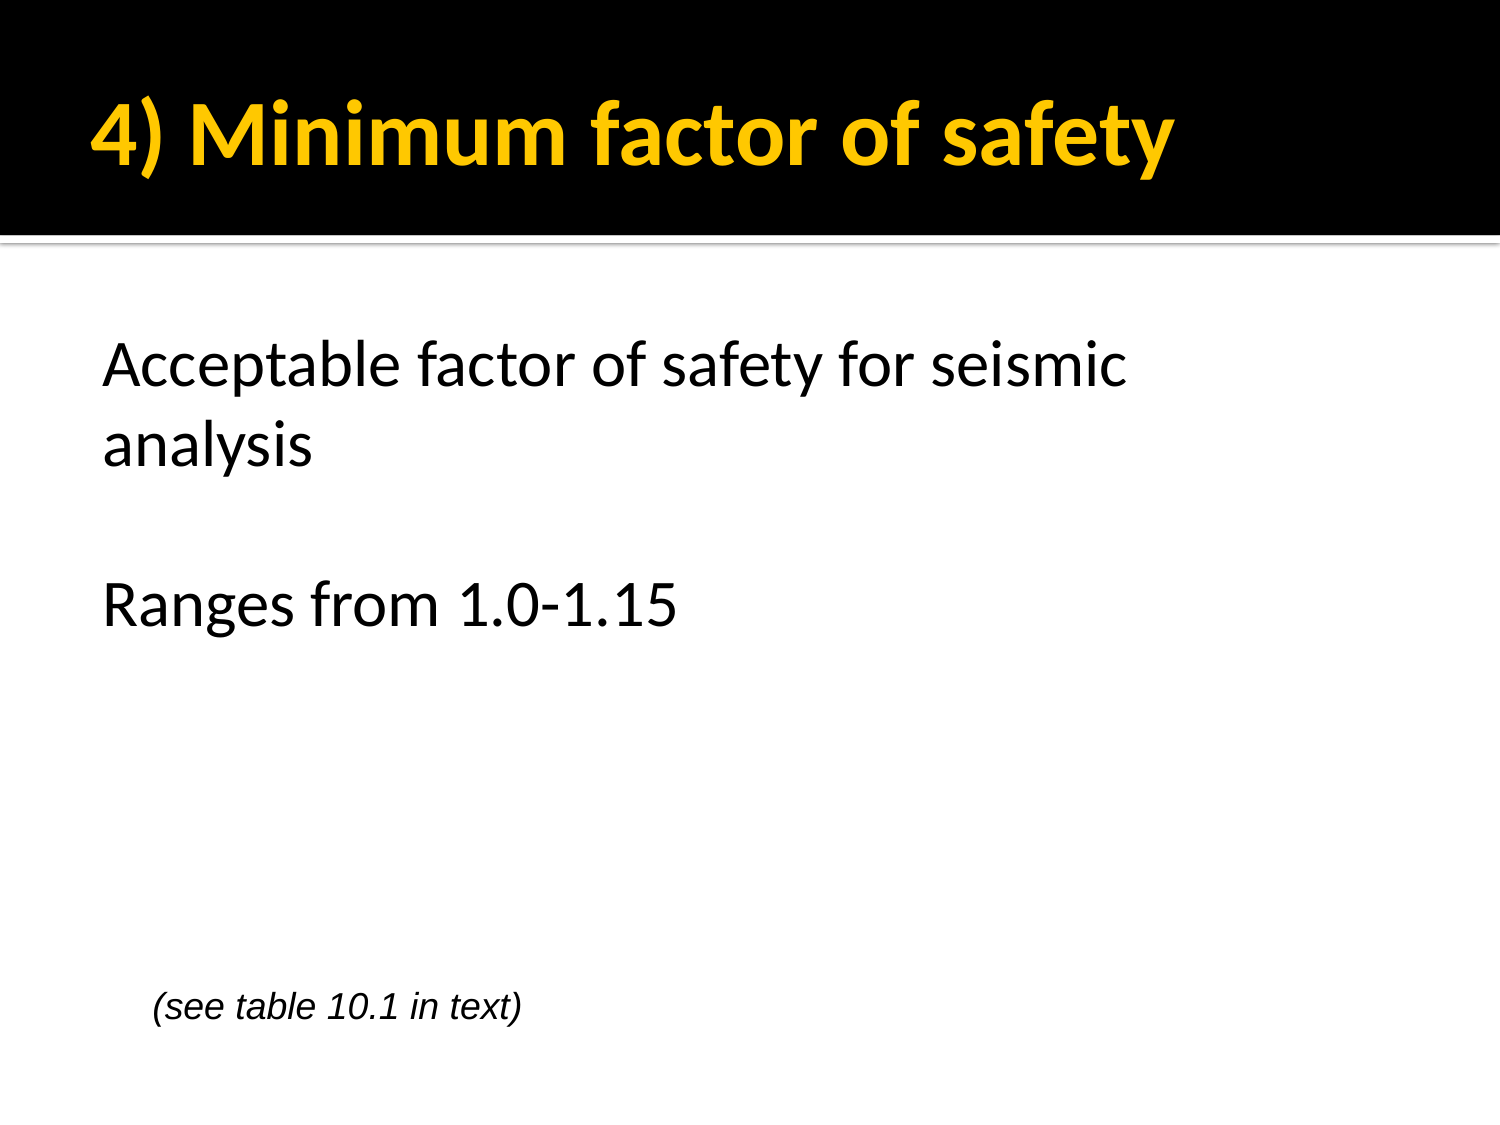

# 4) Minimum factor of safety
Acceptable factor of safety for seismic analysis

Ranges from 1.0-1.15
(see table 10.1 in text)